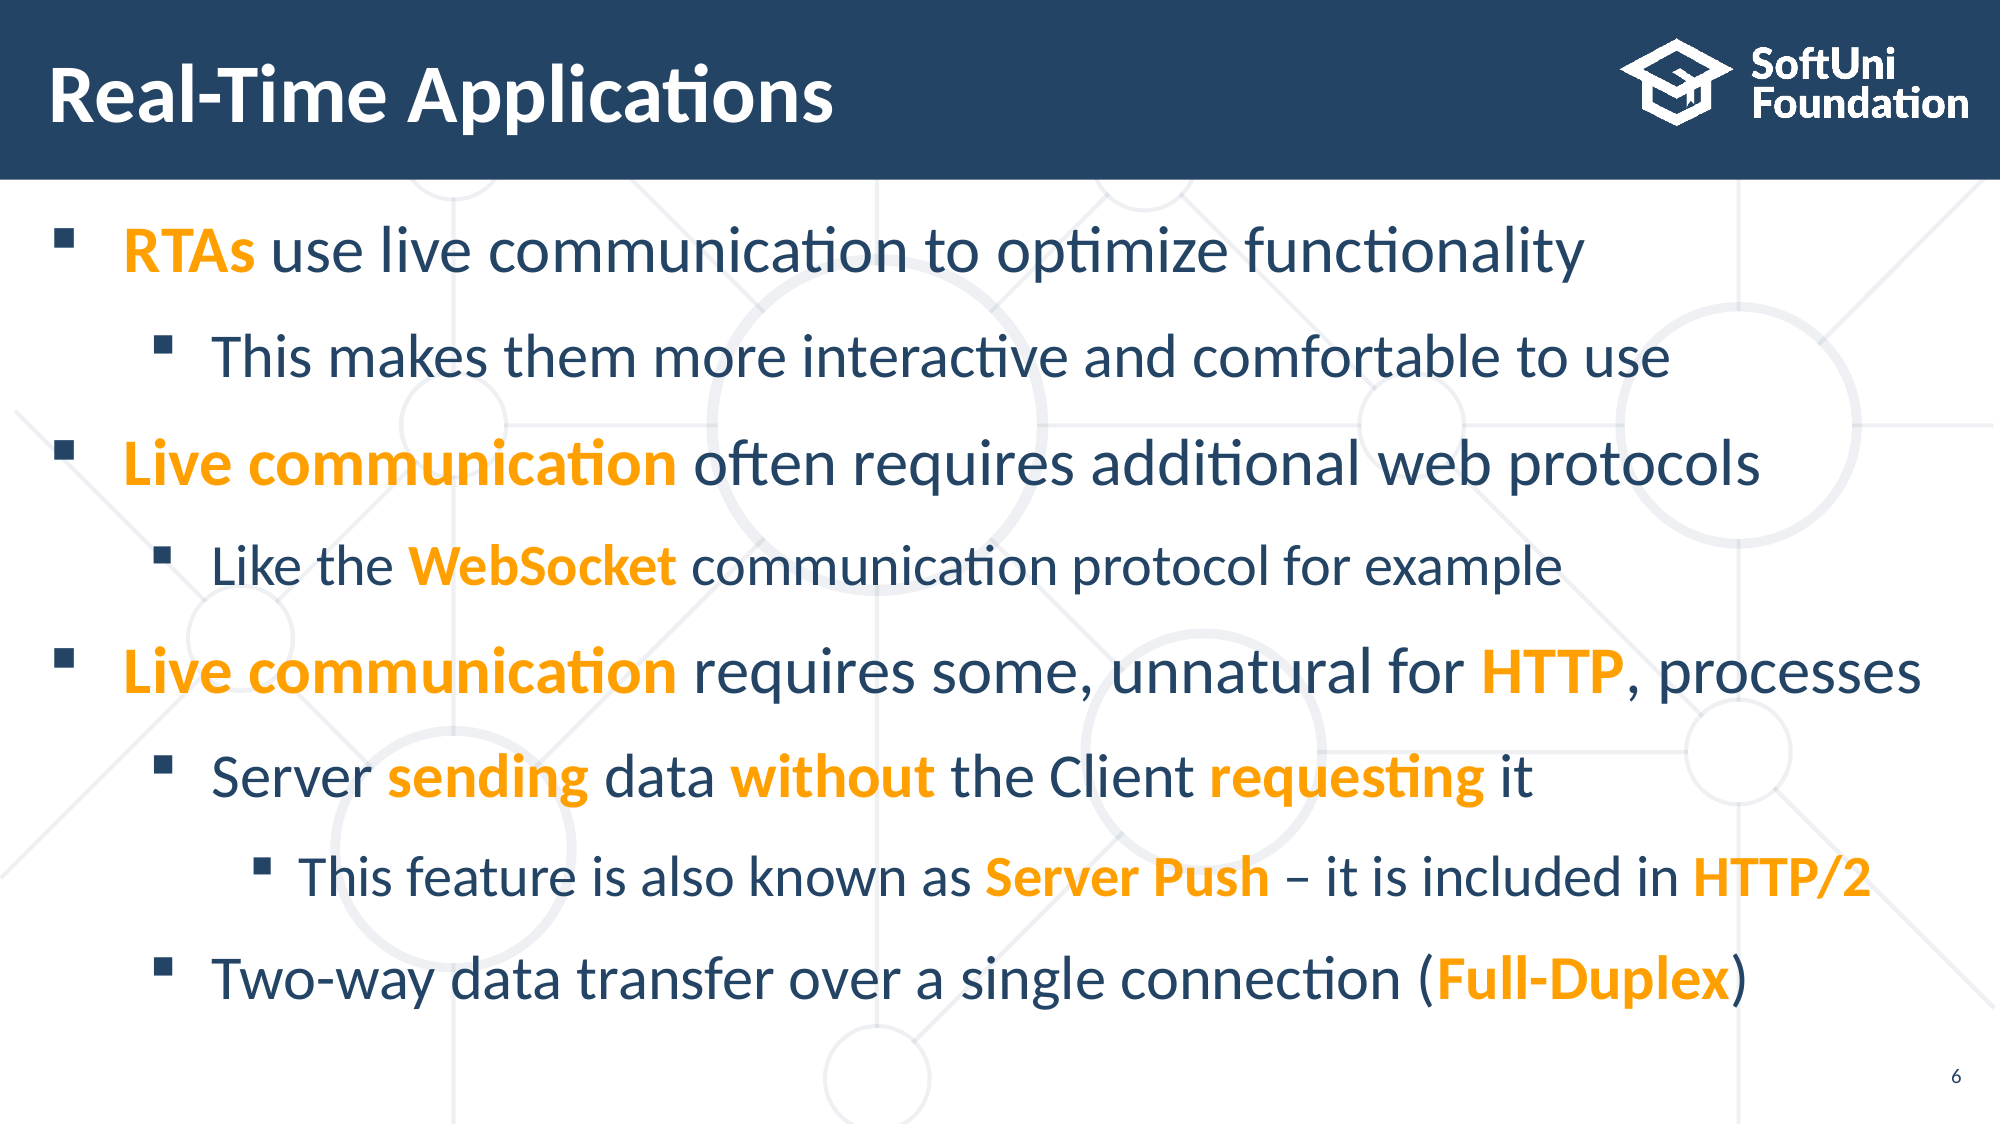

# Real-Time Applications
RTAs use live communication to optimize functionality
This makes them more interactive and comfortable to use
Live communication often requires additional web protocols
Like the WebSocket communication protocol for example
Live communication requires some, unnatural for HTTP, processes
Server sending data without the Client requesting it
This feature is also known as Server Push – it is included in HTTP/2
Two-way data transfer over a single connection (Full-Duplex)
6